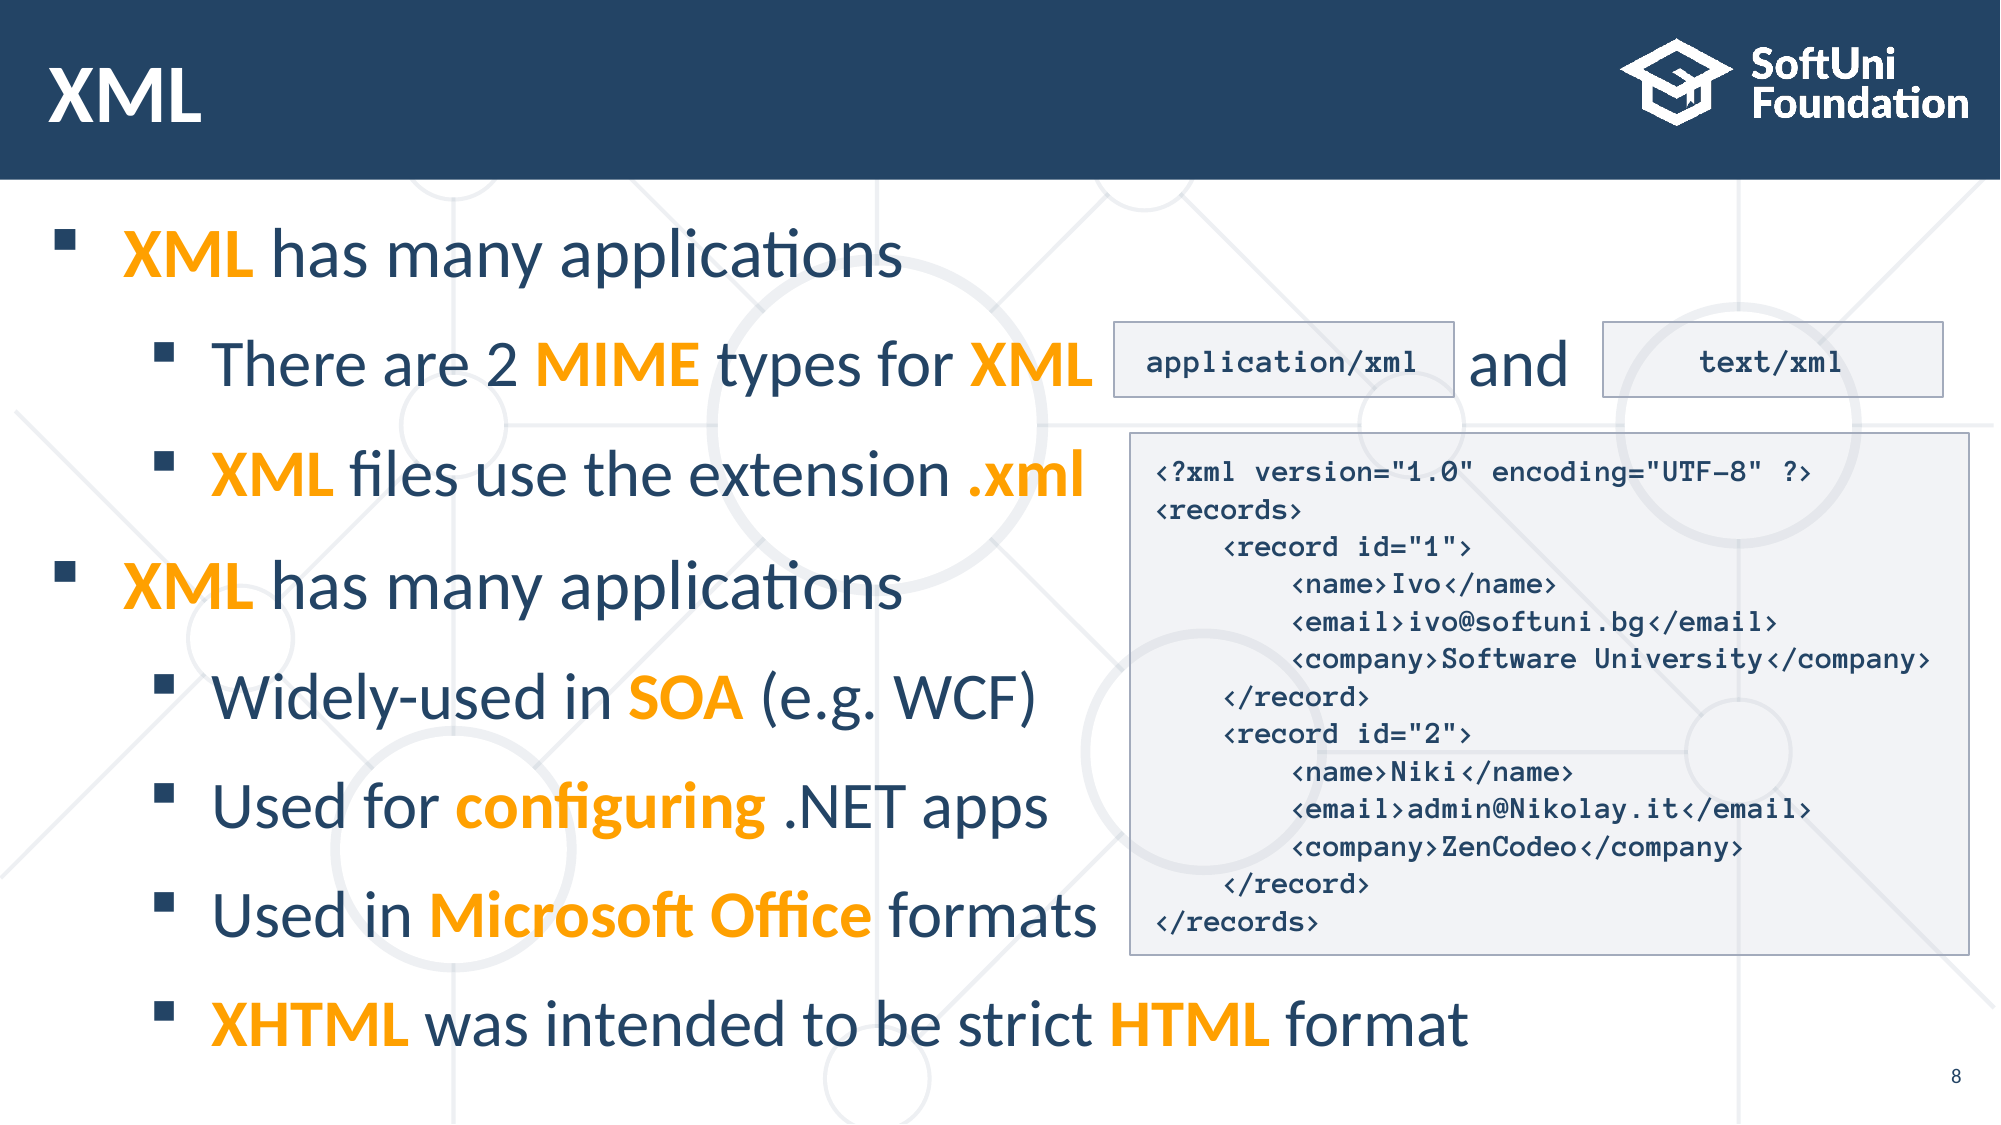

# XML
XML has many applications
There are 2 MIME types for XML                         and
XML files use the extension .xml
XML has many applications
Widely-used in SOA (e.g. WCF)
Used for configuring .NET apps
Used in Microsoft Office formats
XHTML was intended to be strict HTML format

application/xml
text/xml
<?xml version="1.0" encoding="UTF-8" ?>
<records>
    <record id="1">
        <name>Ivo</name>
        <email>ivo@softuni.bg</email>
        <company>Software University</company>
    </record>
    <record id="2">
        <name>Niki</name>
        <email>admin@Nikolay.it</email>
        <company>ZenCodeo</company>
    </record>
</records>
8